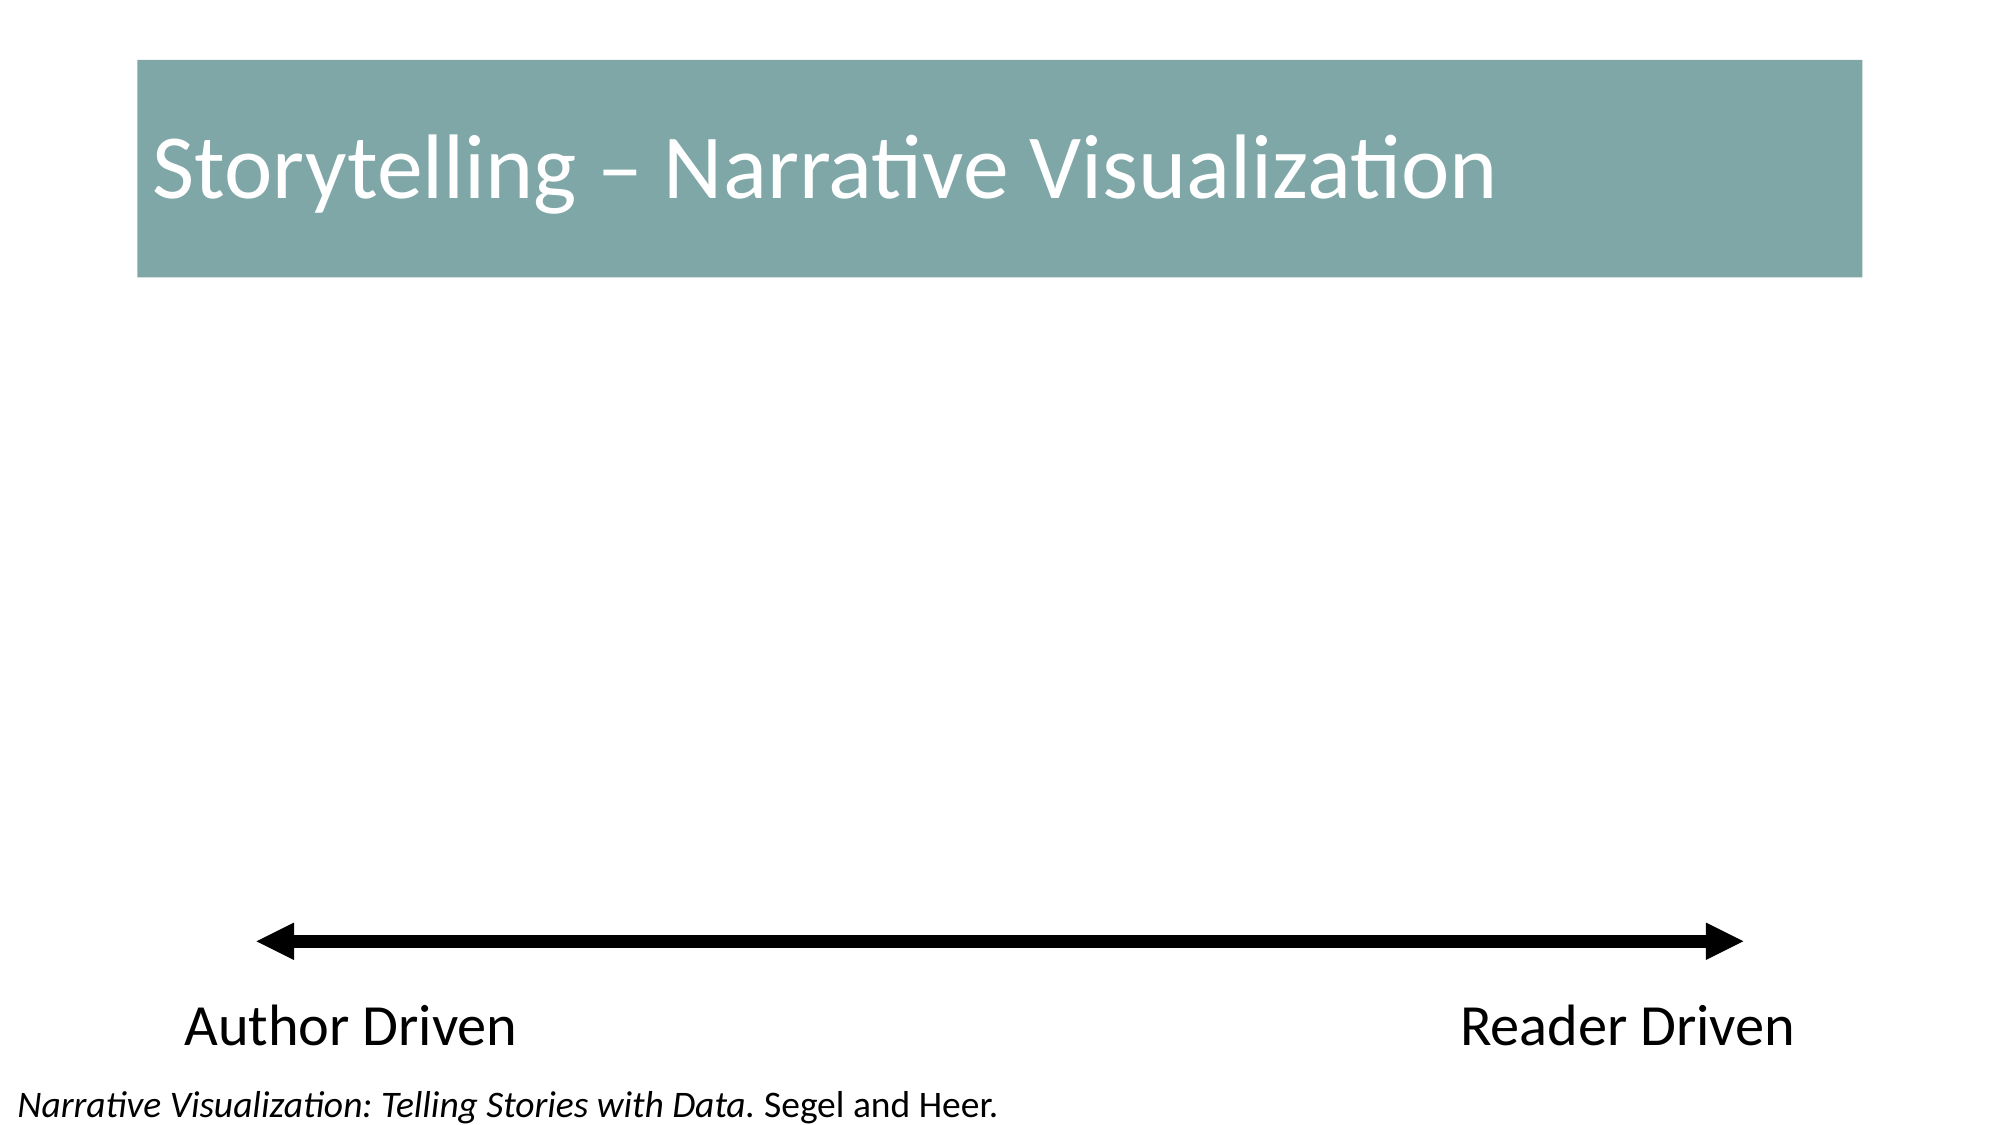

# Storytelling – Narrative Visualization
Author Driven
Reader Driven
Narrative Visualization: Telling Stories with Data. Segel and Heer.